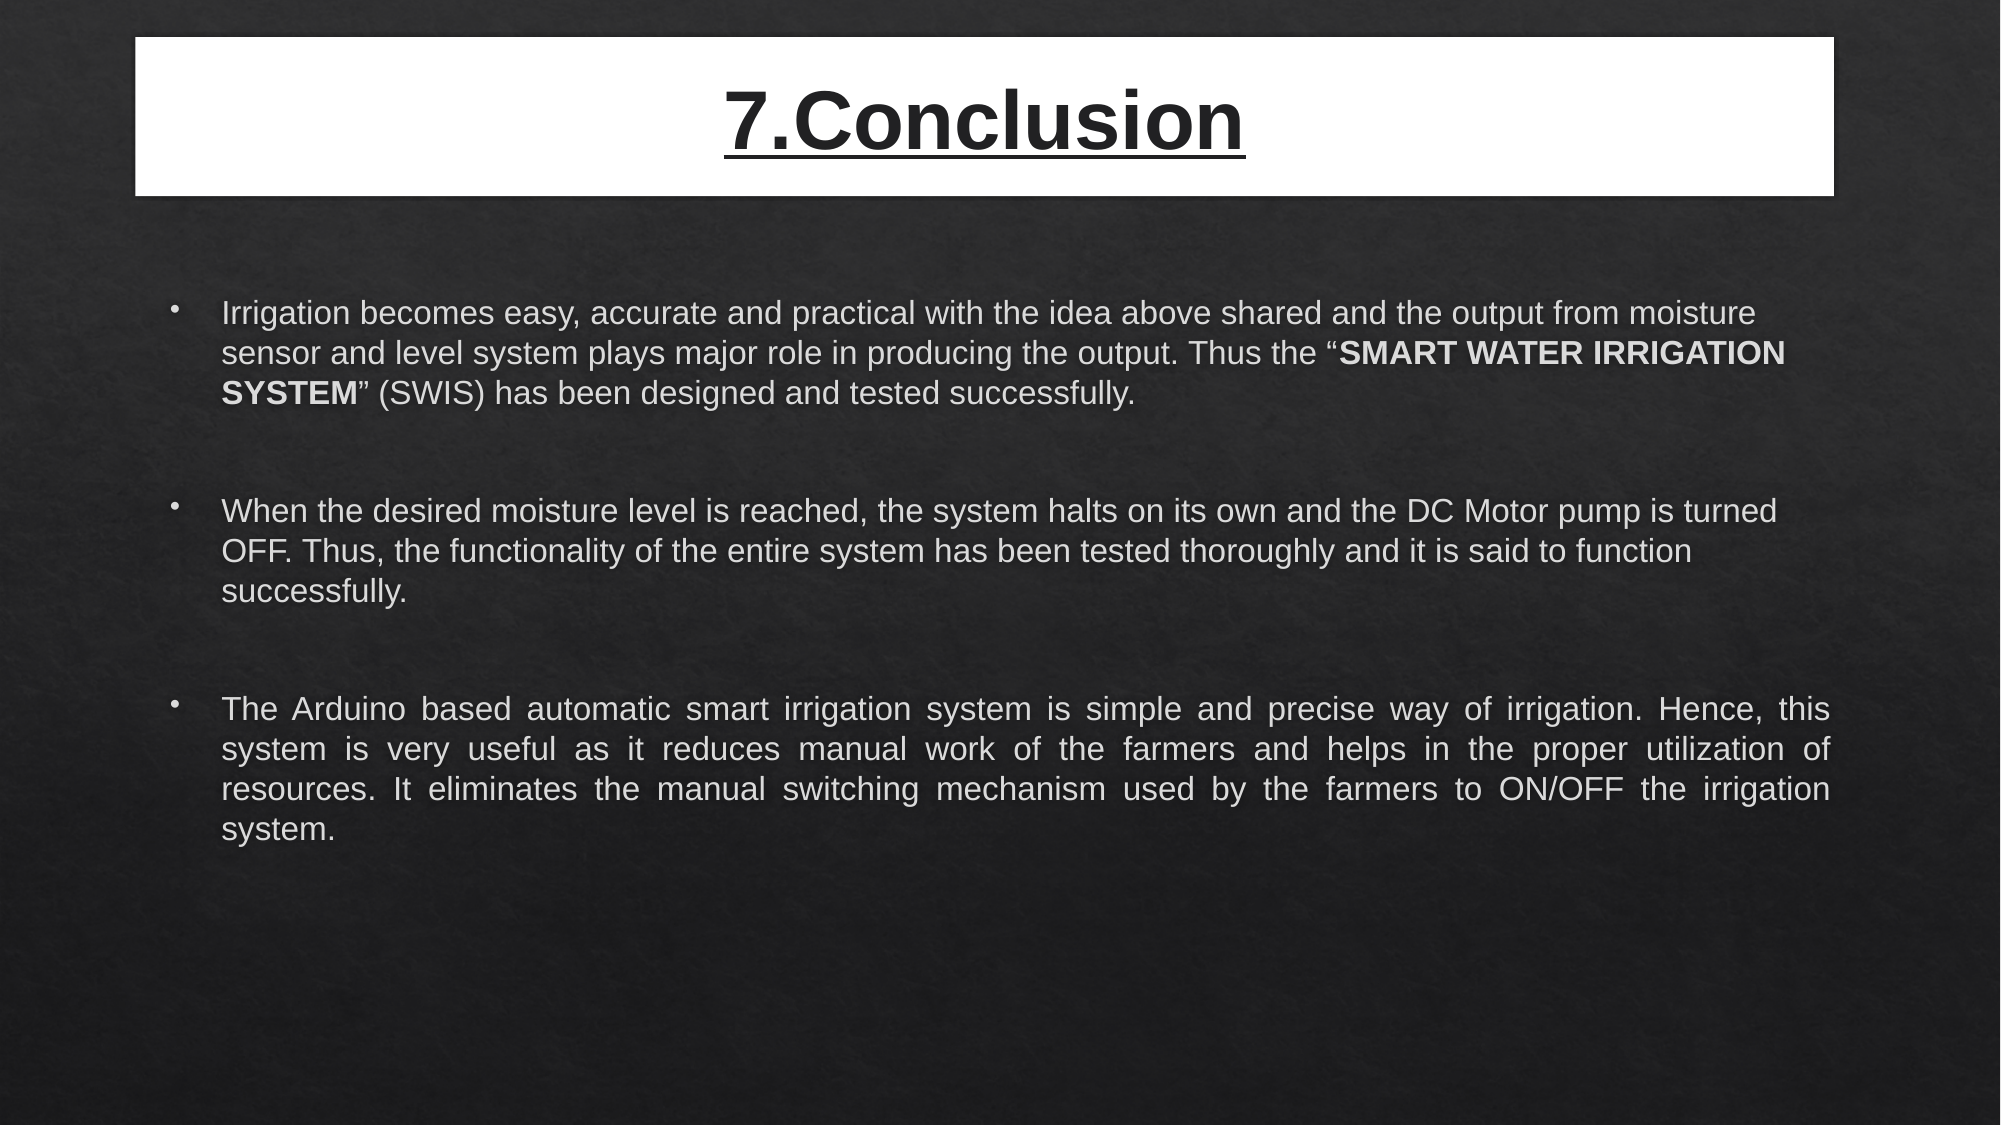

# 7.Conclusion
Irrigation becomes easy, accurate and practical with the idea above shared and the output from moisture sensor and level system plays major role in producing the output. Thus the “SMART WATER IRRIGATION SYSTEM” (SWIS) has been designed and tested successfully.

When the desired moisture level is reached, the system halts on its own and the DC Motor pump is turned OFF. Thus, the functionality of the entire system has been tested thoroughly and it is said to function successfully.

The Arduino based automatic smart irrigation system is simple and precise way of irrigation. Hence, this system is very useful as it reduces manual work of the farmers and helps in the proper utilization of resources. It eliminates the manual switching mechanism used by the farmers to ON/OFF the irrigation system.